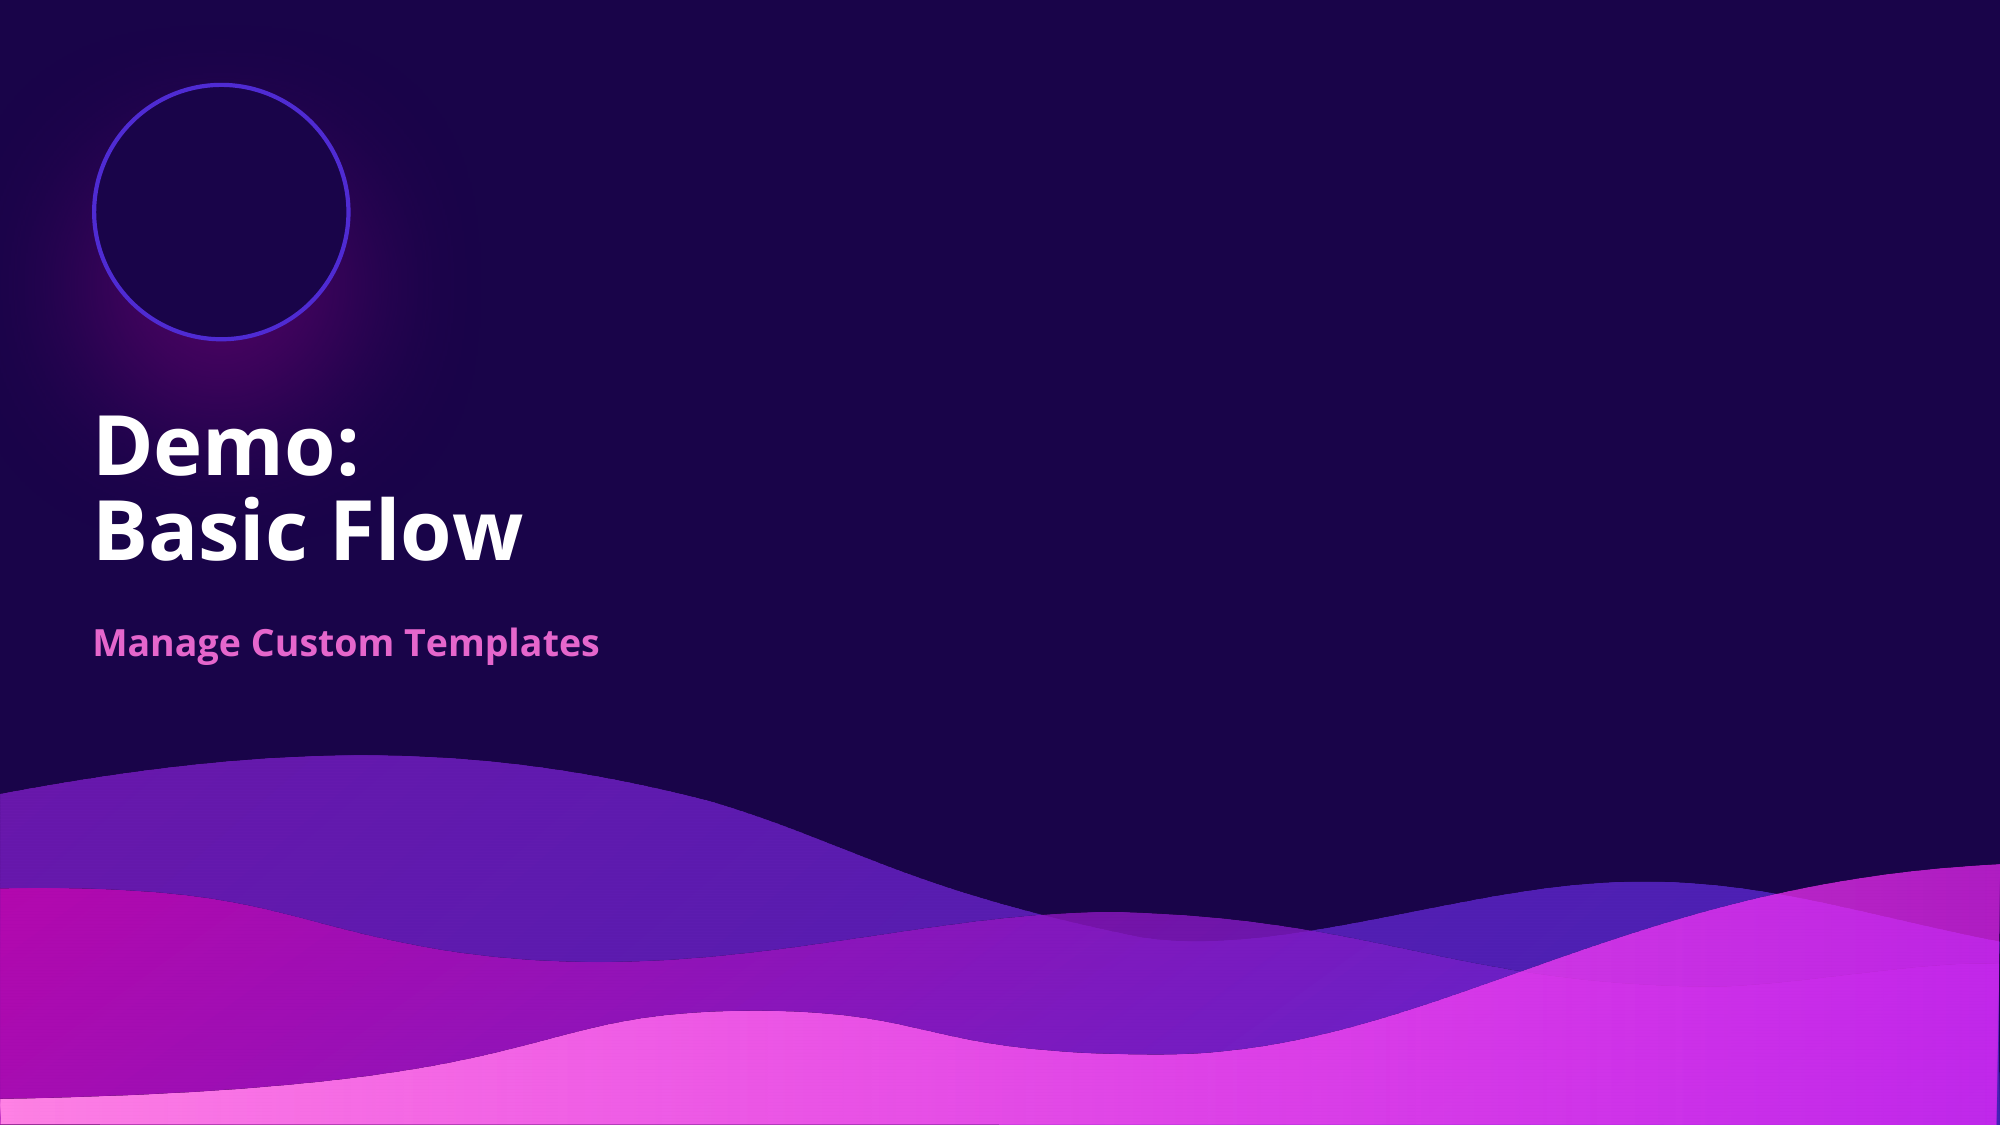

# Demo: Basic Flow
Manage Custom Templates